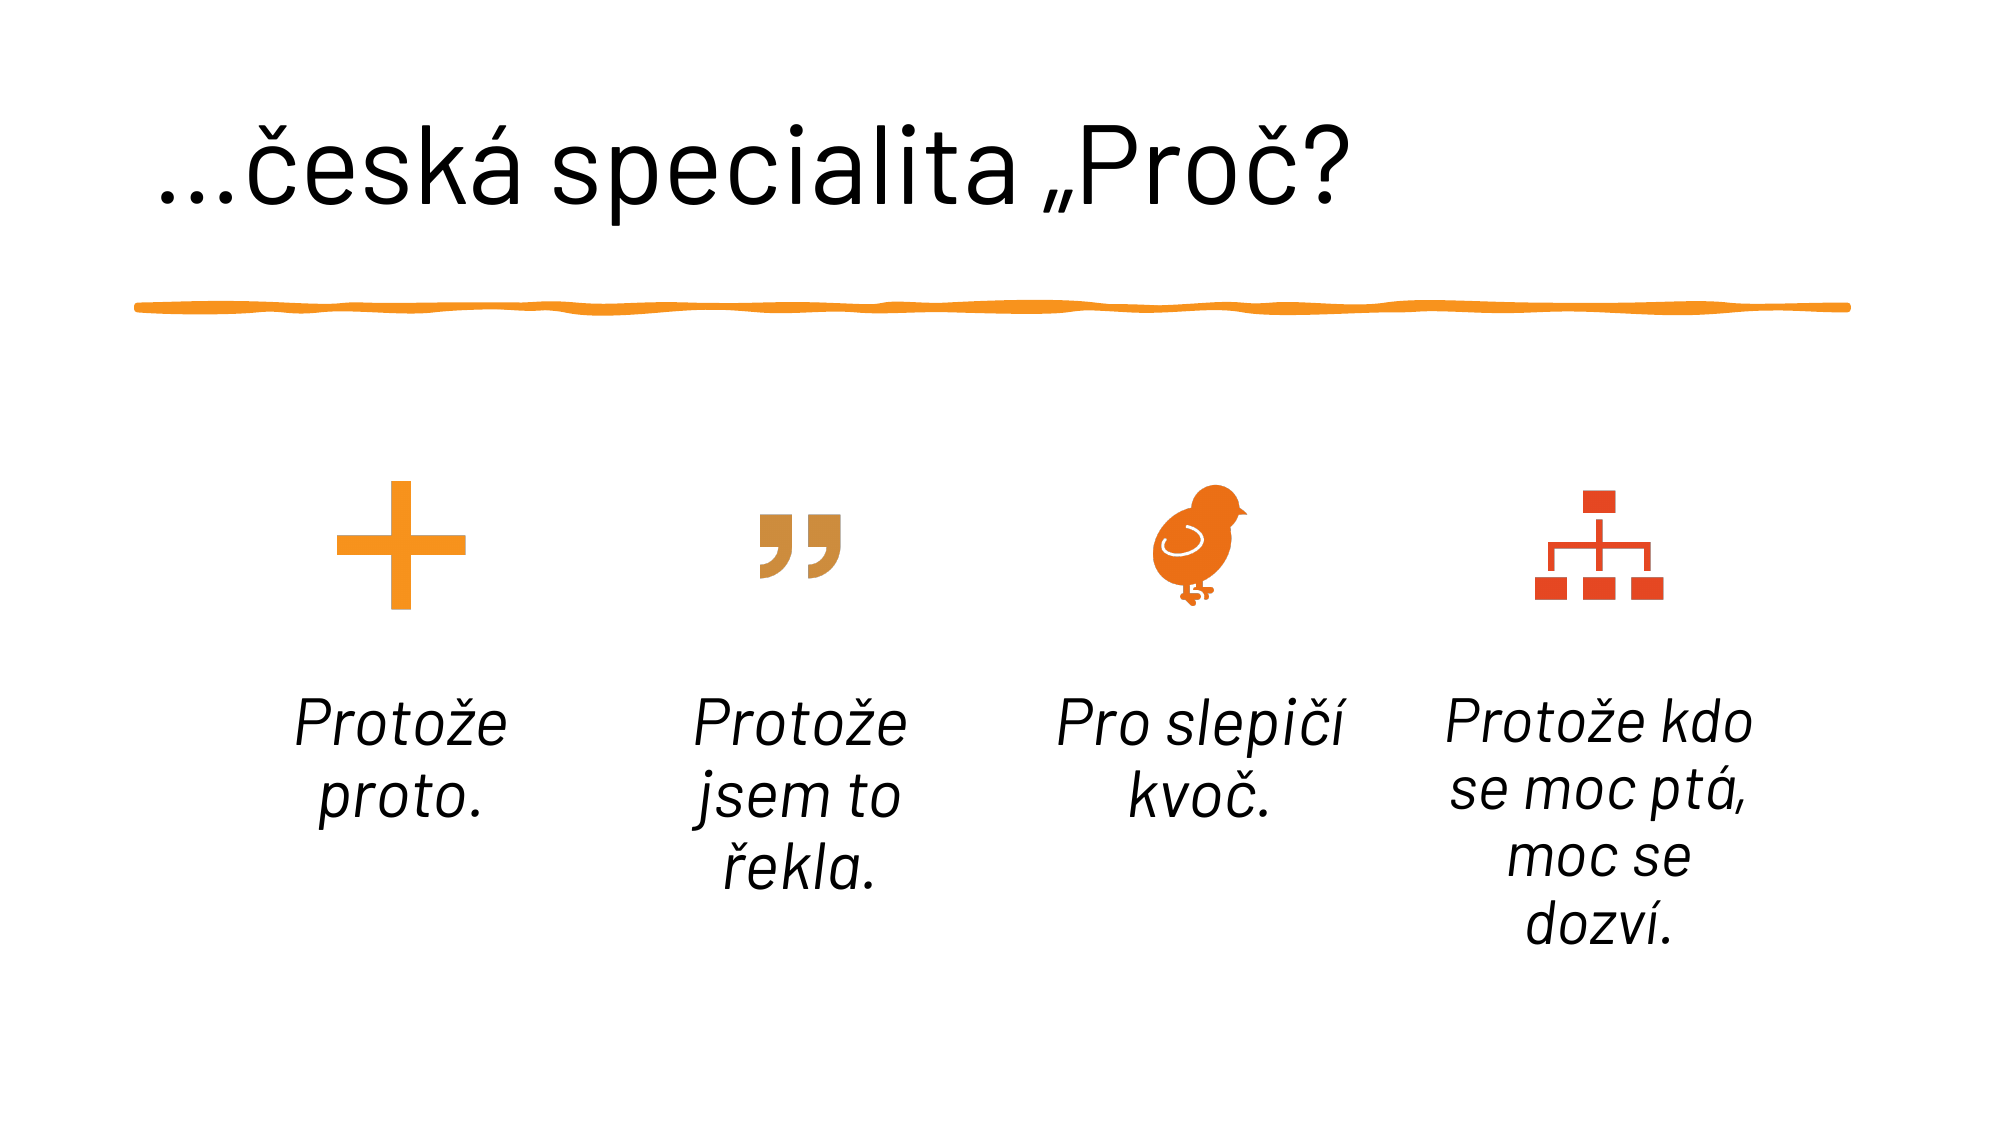

# …česká specialita „Proč?

Protože proto.
Protože jsem to řekla.
Pro slepičí kvoč.
Protože kdo se moc ptá, moc se dozví.